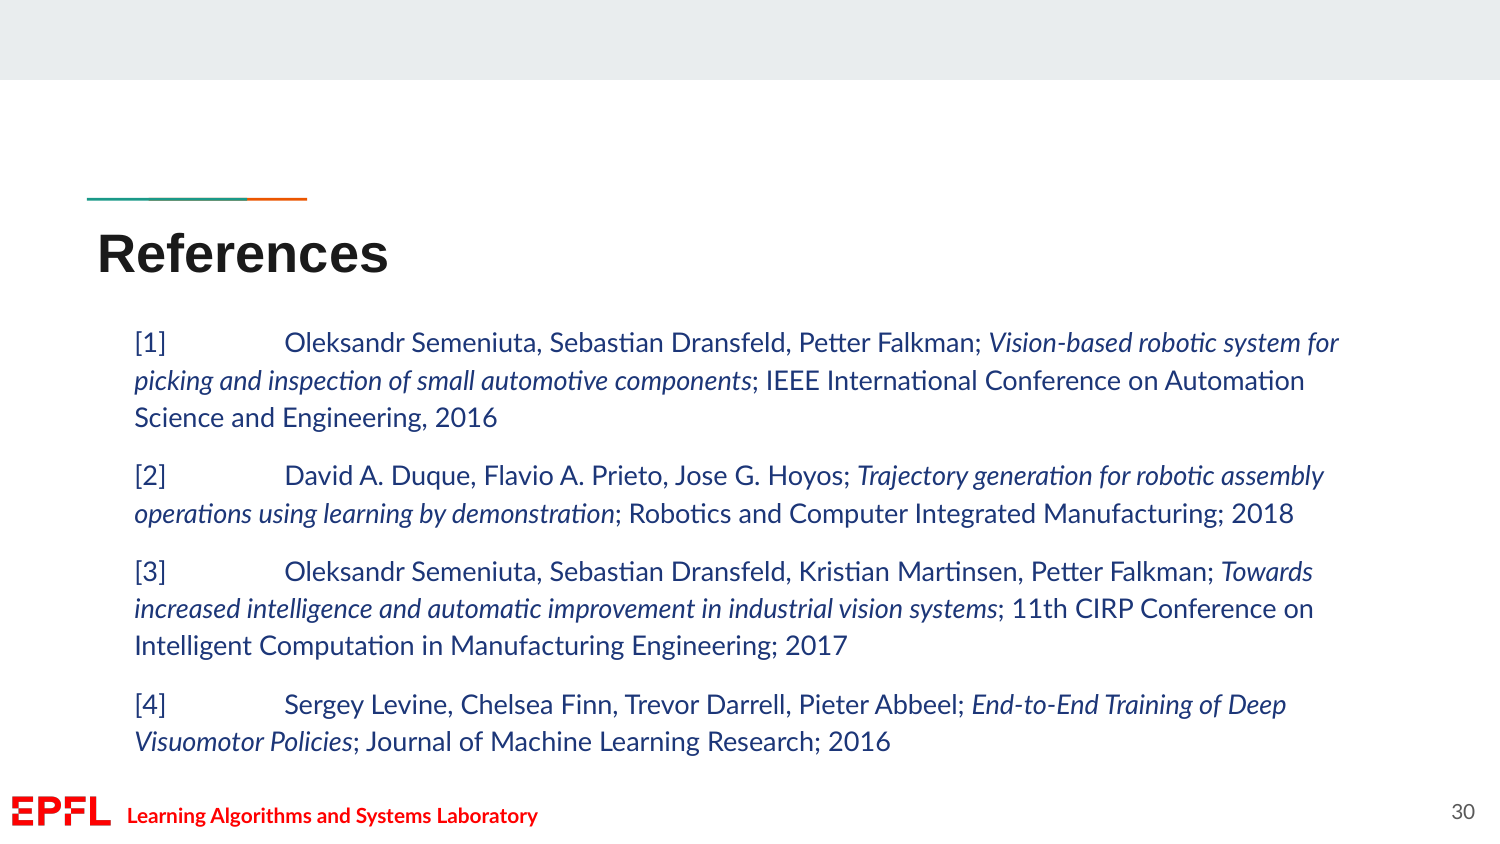

# References
[1]	Oleksandr Semeniuta, Sebastian Dransfeld, Petter Falkman; Vision-based robotic system for picking and inspection of small automotive components; IEEE International Conference on Automation Science and Engineering, 2016
[2]	David A. Duque, Flavio A. Prieto, Jose G. Hoyos; Trajectory generation for robotic assembly operations using learning by demonstration; Robotics and Computer Integrated Manufacturing; 2018
[3]	Oleksandr Semeniuta, Sebastian Dransfeld, Kristian Martinsen, Petter Falkman; Towards increased intelligence and automatic improvement in industrial vision systems; 11th CIRP Conference on Intelligent Computation in Manufacturing Engineering; 2017
[4]	Sergey Levine, Chelsea Finn, Trevor Darrell, Pieter Abbeel; End-to-End Training of Deep Visuomotor Policies; Journal of Machine Learning Research; 2016

30